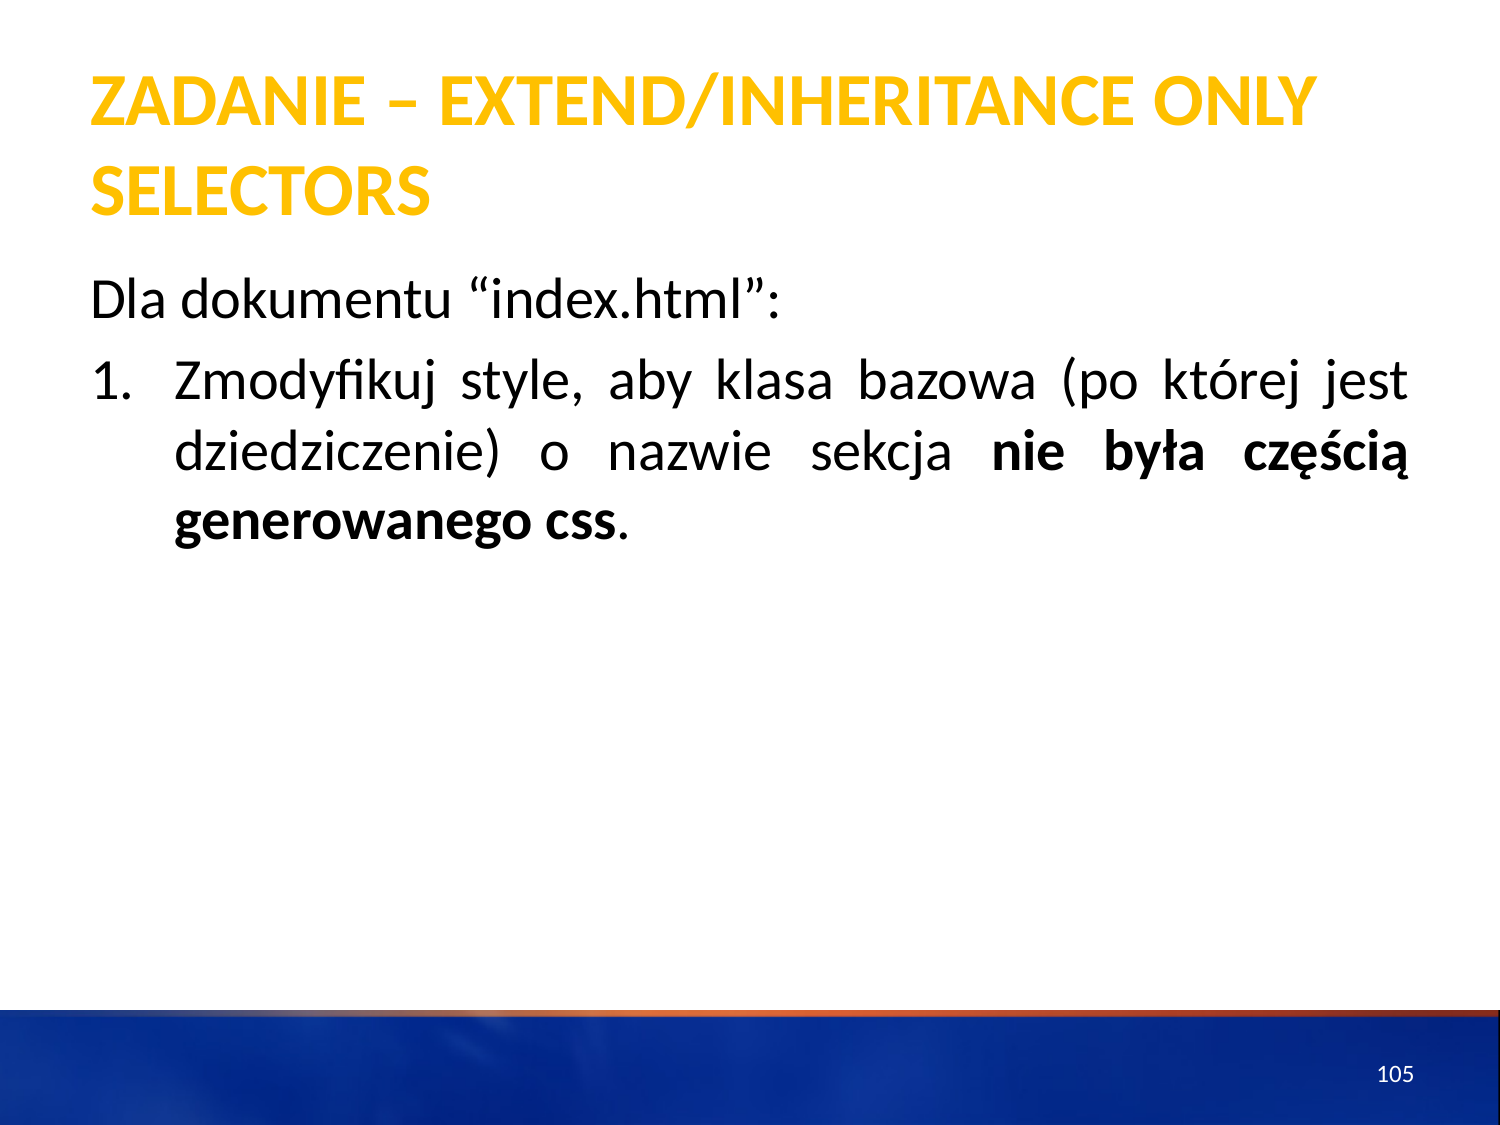

# ZADANIE – Extend/Inheritance Only Selectors
Dla dokumentu “index.html”:
Zmodyfikuj style, aby klasa bazowa (po której jest dziedziczenie) o nazwie sekcja nie była częścią generowanego css.
105